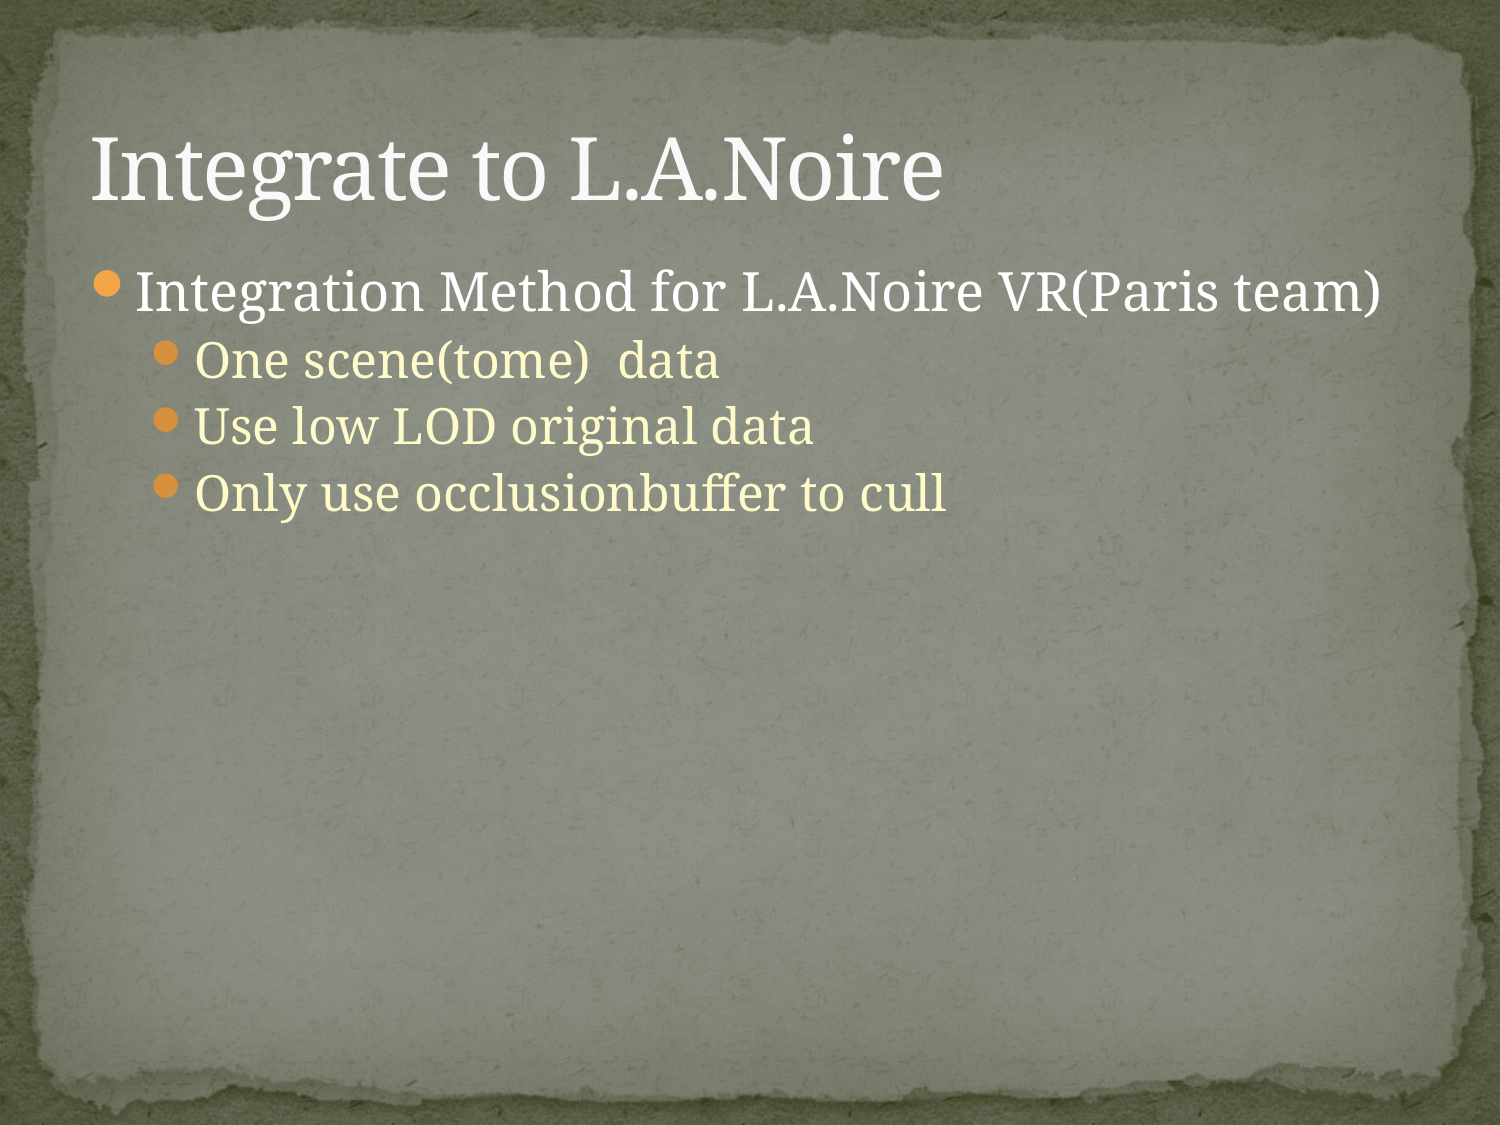

# Integrate to L.A.Noire
Integration Method for L.A.Noire VR(Paris team)
One scene(tome)  data
Use low LOD original data
Only use occlusionbuffer to cull